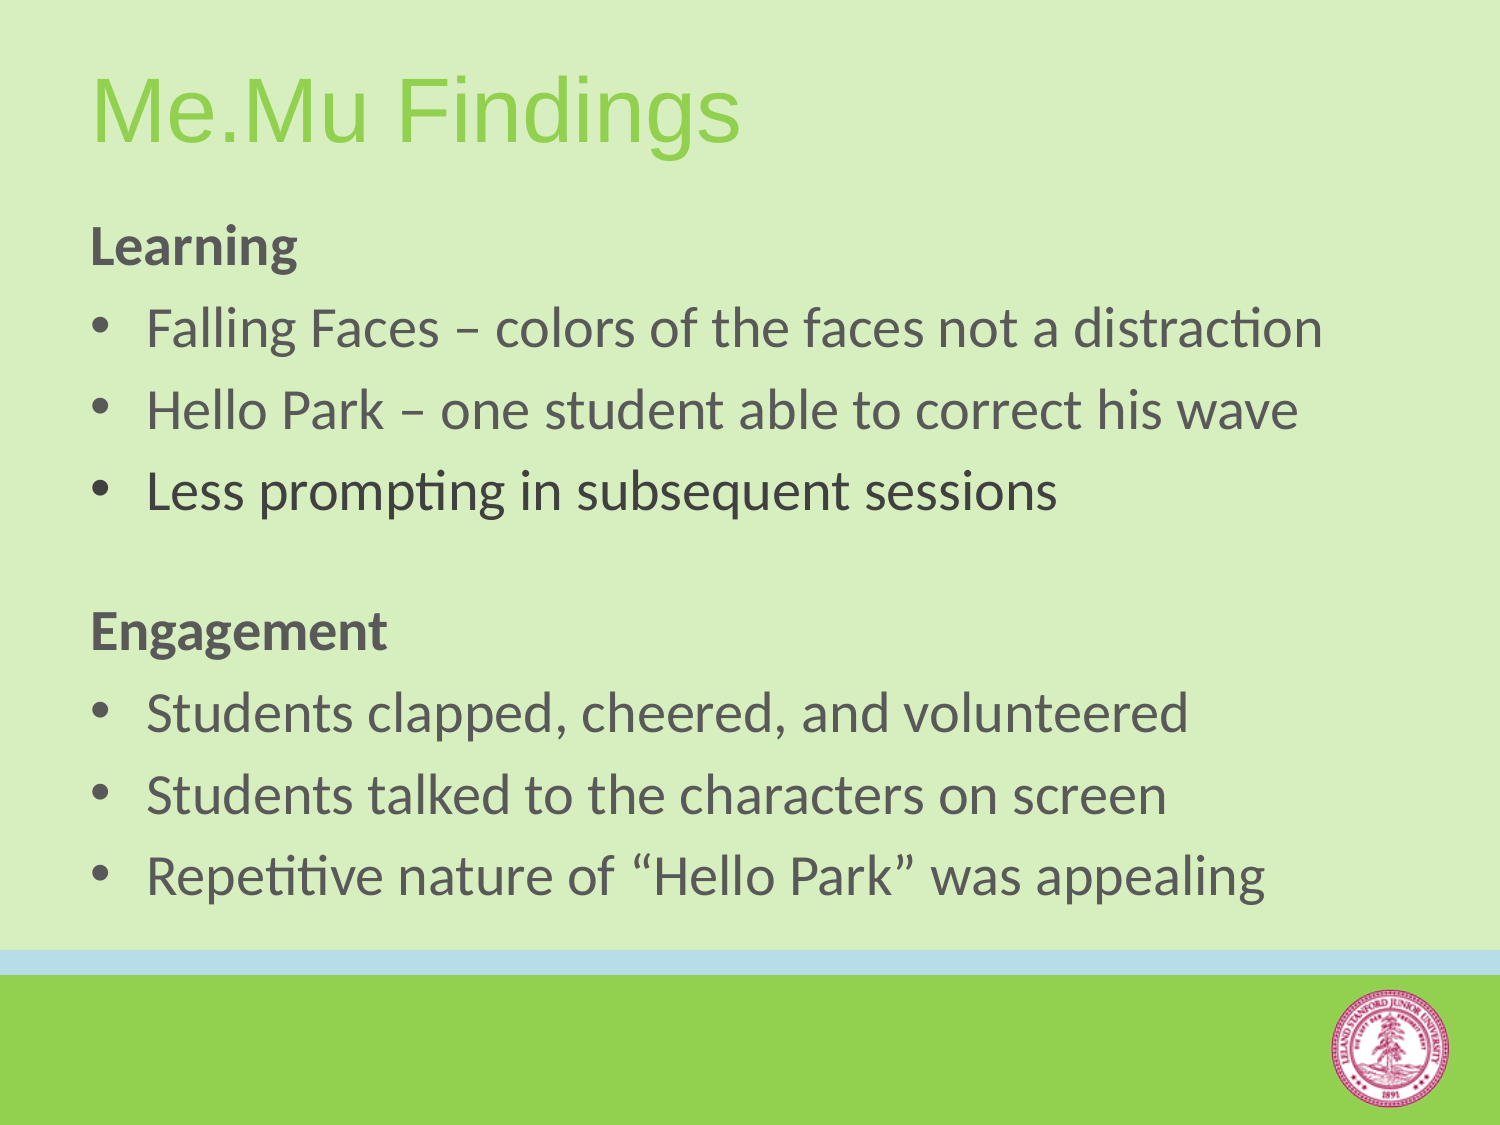

# Me.Mu Findings
Learning
Falling Faces – colors of the faces not a distraction
Hello Park – one student able to correct his wave
Less prompting in subsequent sessions

Engagement
Students clapped, cheered, and volunteered
Students talked to the characters on screen
Repetitive nature of “Hello Park” was appealing